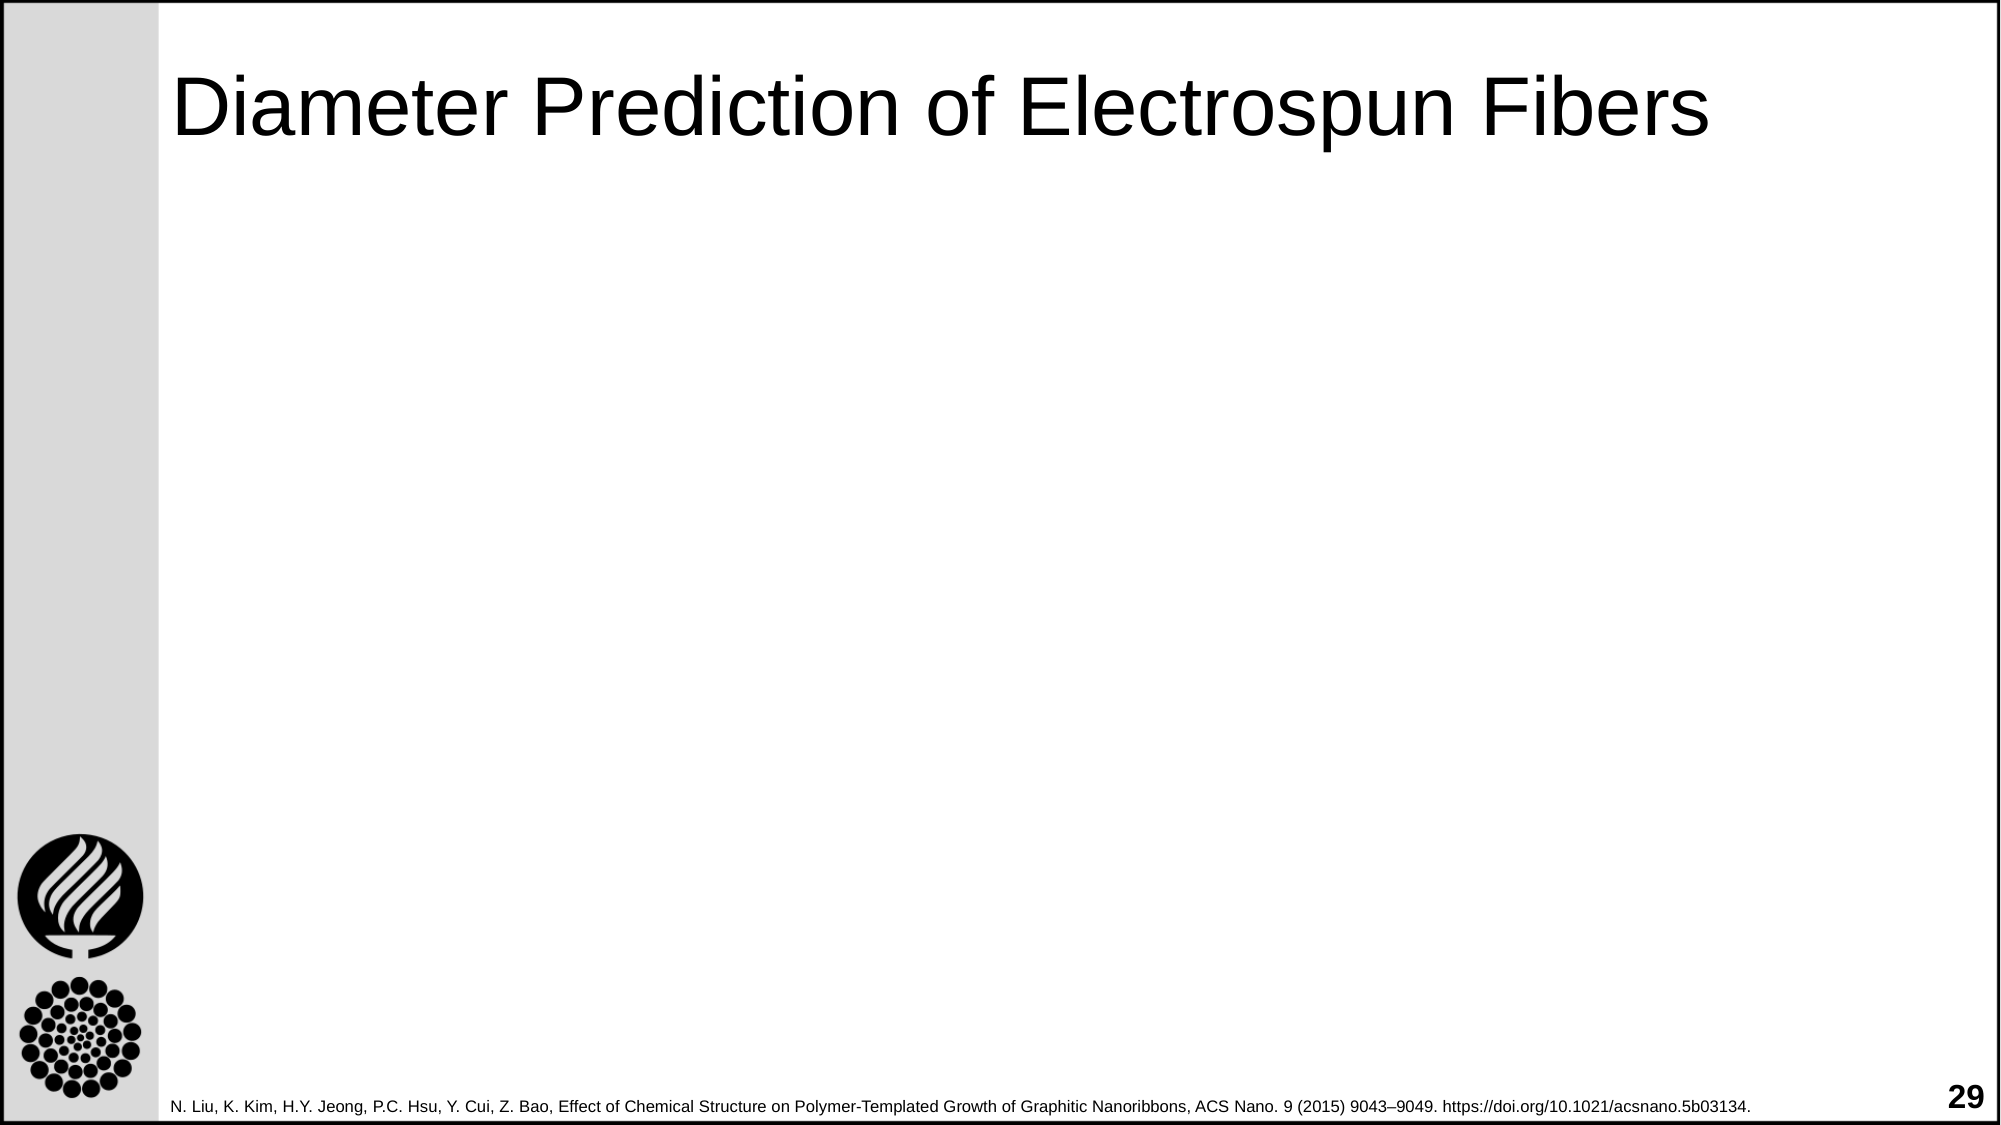

# Diameter Prediction of Electrospun Fibers
29
N. Liu, K. Kim, H.Y. Jeong, P.C. Hsu, Y. Cui, Z. Bao, Effect of Chemical Structure on Polymer-Templated Growth of Graphitic Nanoribbons, ACS Nano. 9 (2015) 9043–9049. https://doi.org/10.1021/acsnano.5b03134.